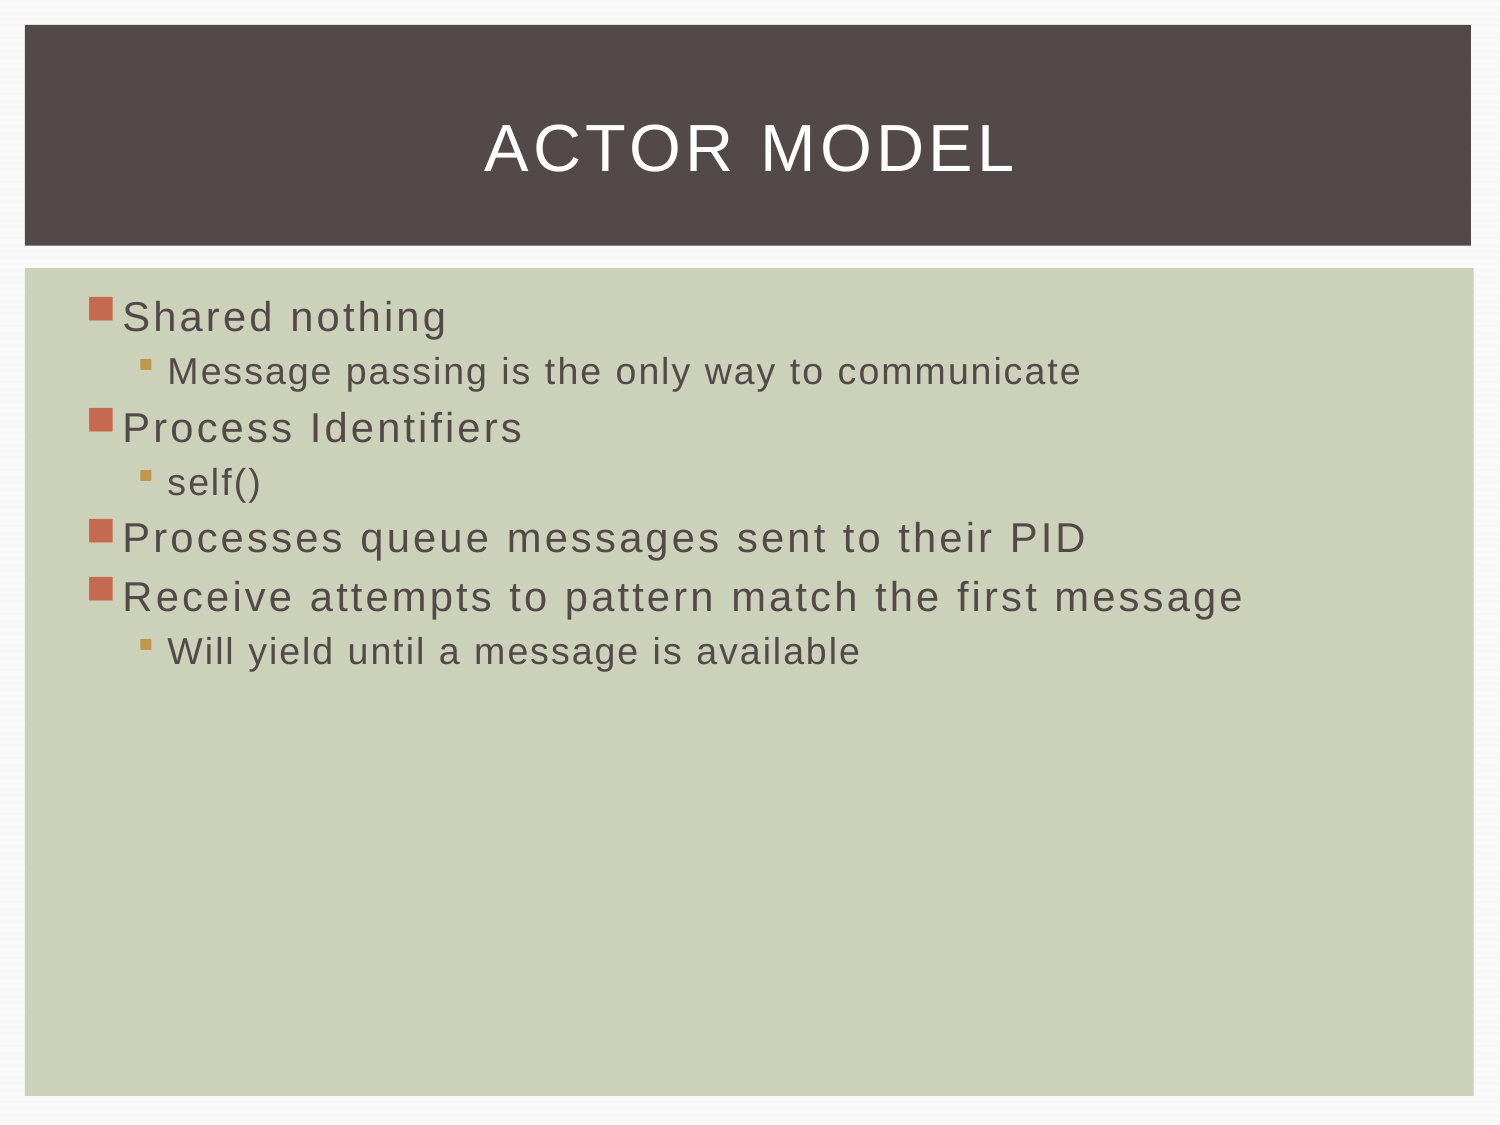

# ACTOR MODEL
Shared nothing
Message passing is the only way to communicate
Process Identifiers
self()
Processes queue messages sent to their PID
Receive attempts to pattern match the first message
Will yield until a message is available